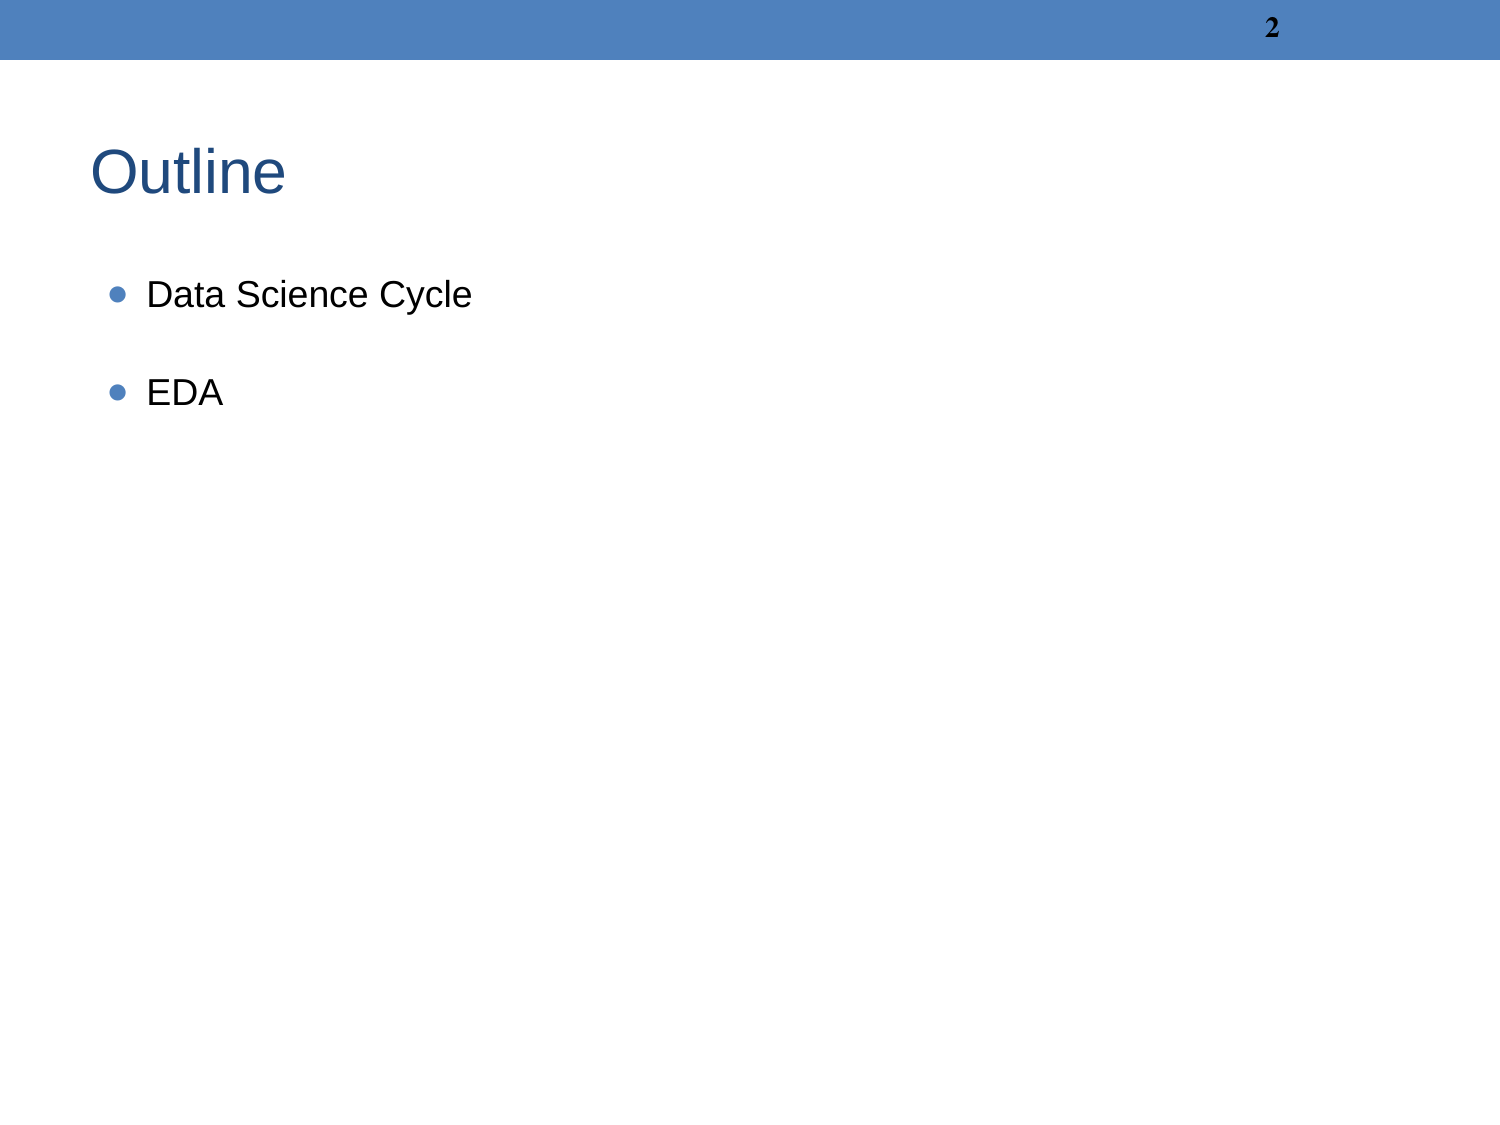

2
# Outline
Data Science Cycle

EDA